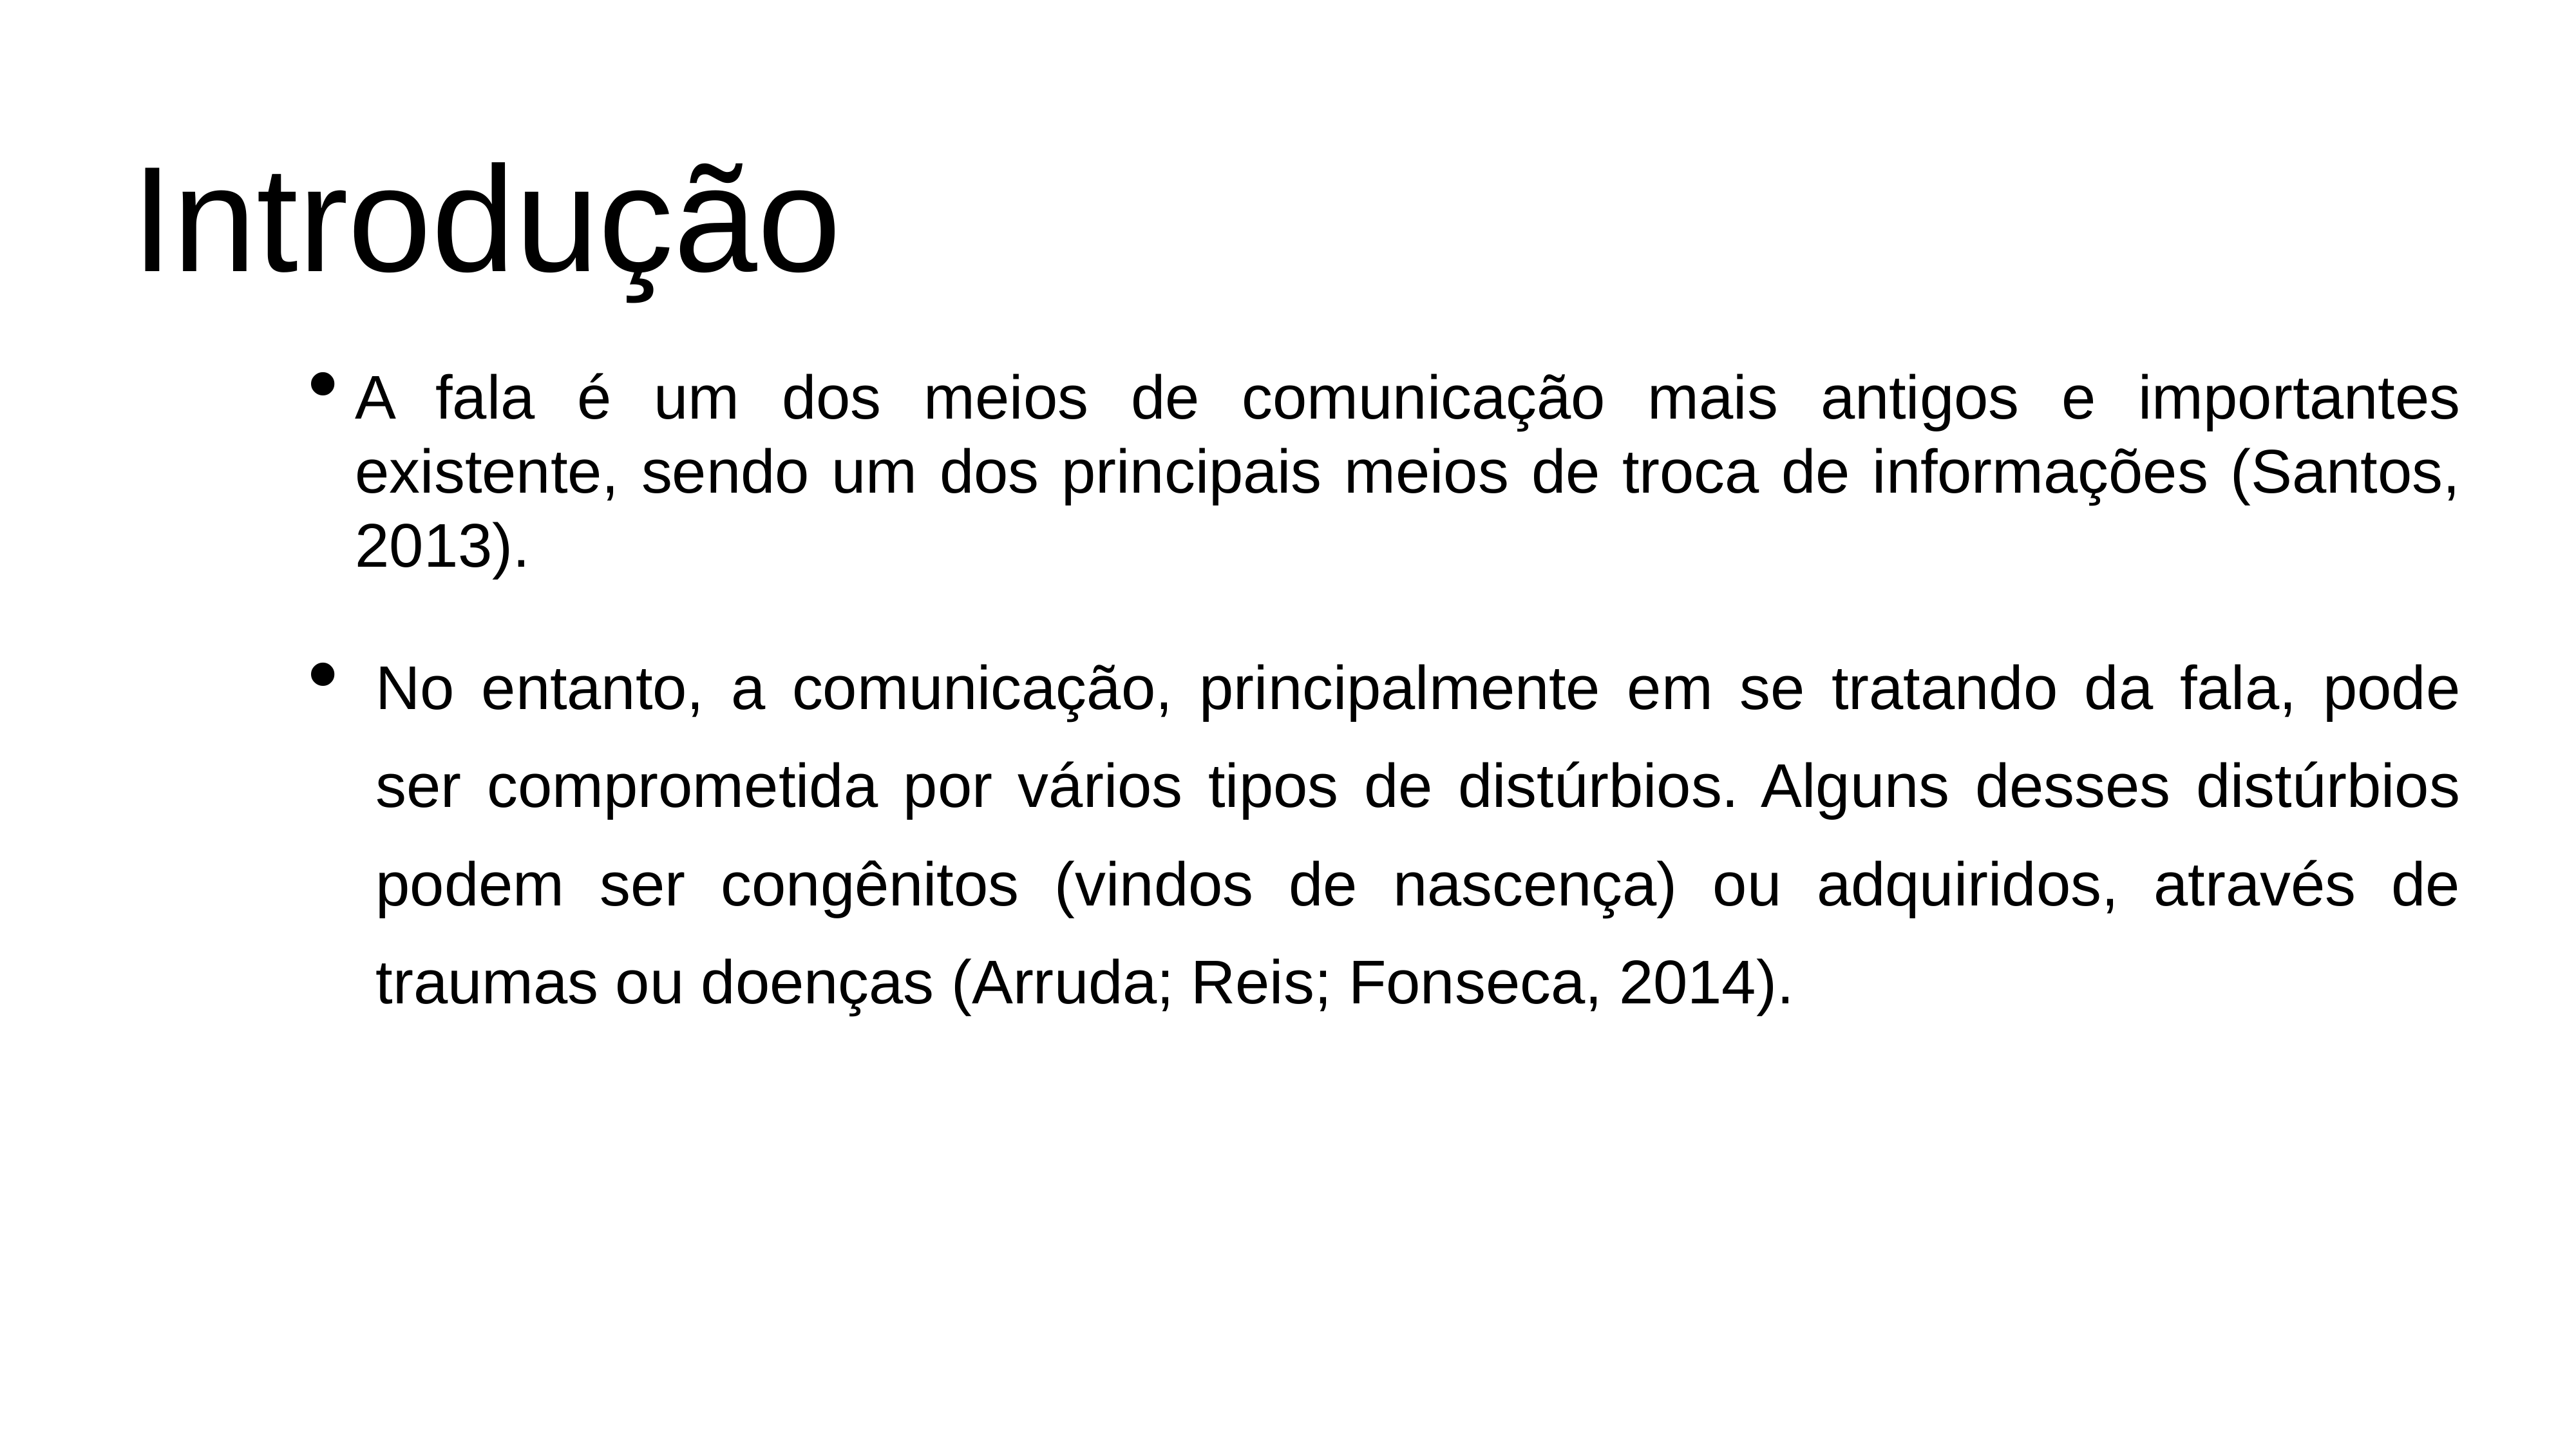

Introdução
A fala é um dos meios de comunicação mais antigos e importantes existente, sendo um dos principais meios de troca de informações (Santos, 2013).
No entanto, a comunicação, principalmente em se tratando da fala, pode ser comprometida por vários tipos de distúrbios. Alguns desses distúrbios podem ser congênitos (vindos de nascença) ou adquiridos, através de traumas ou doenças (Arruda; Reis; Fonseca, 2014).